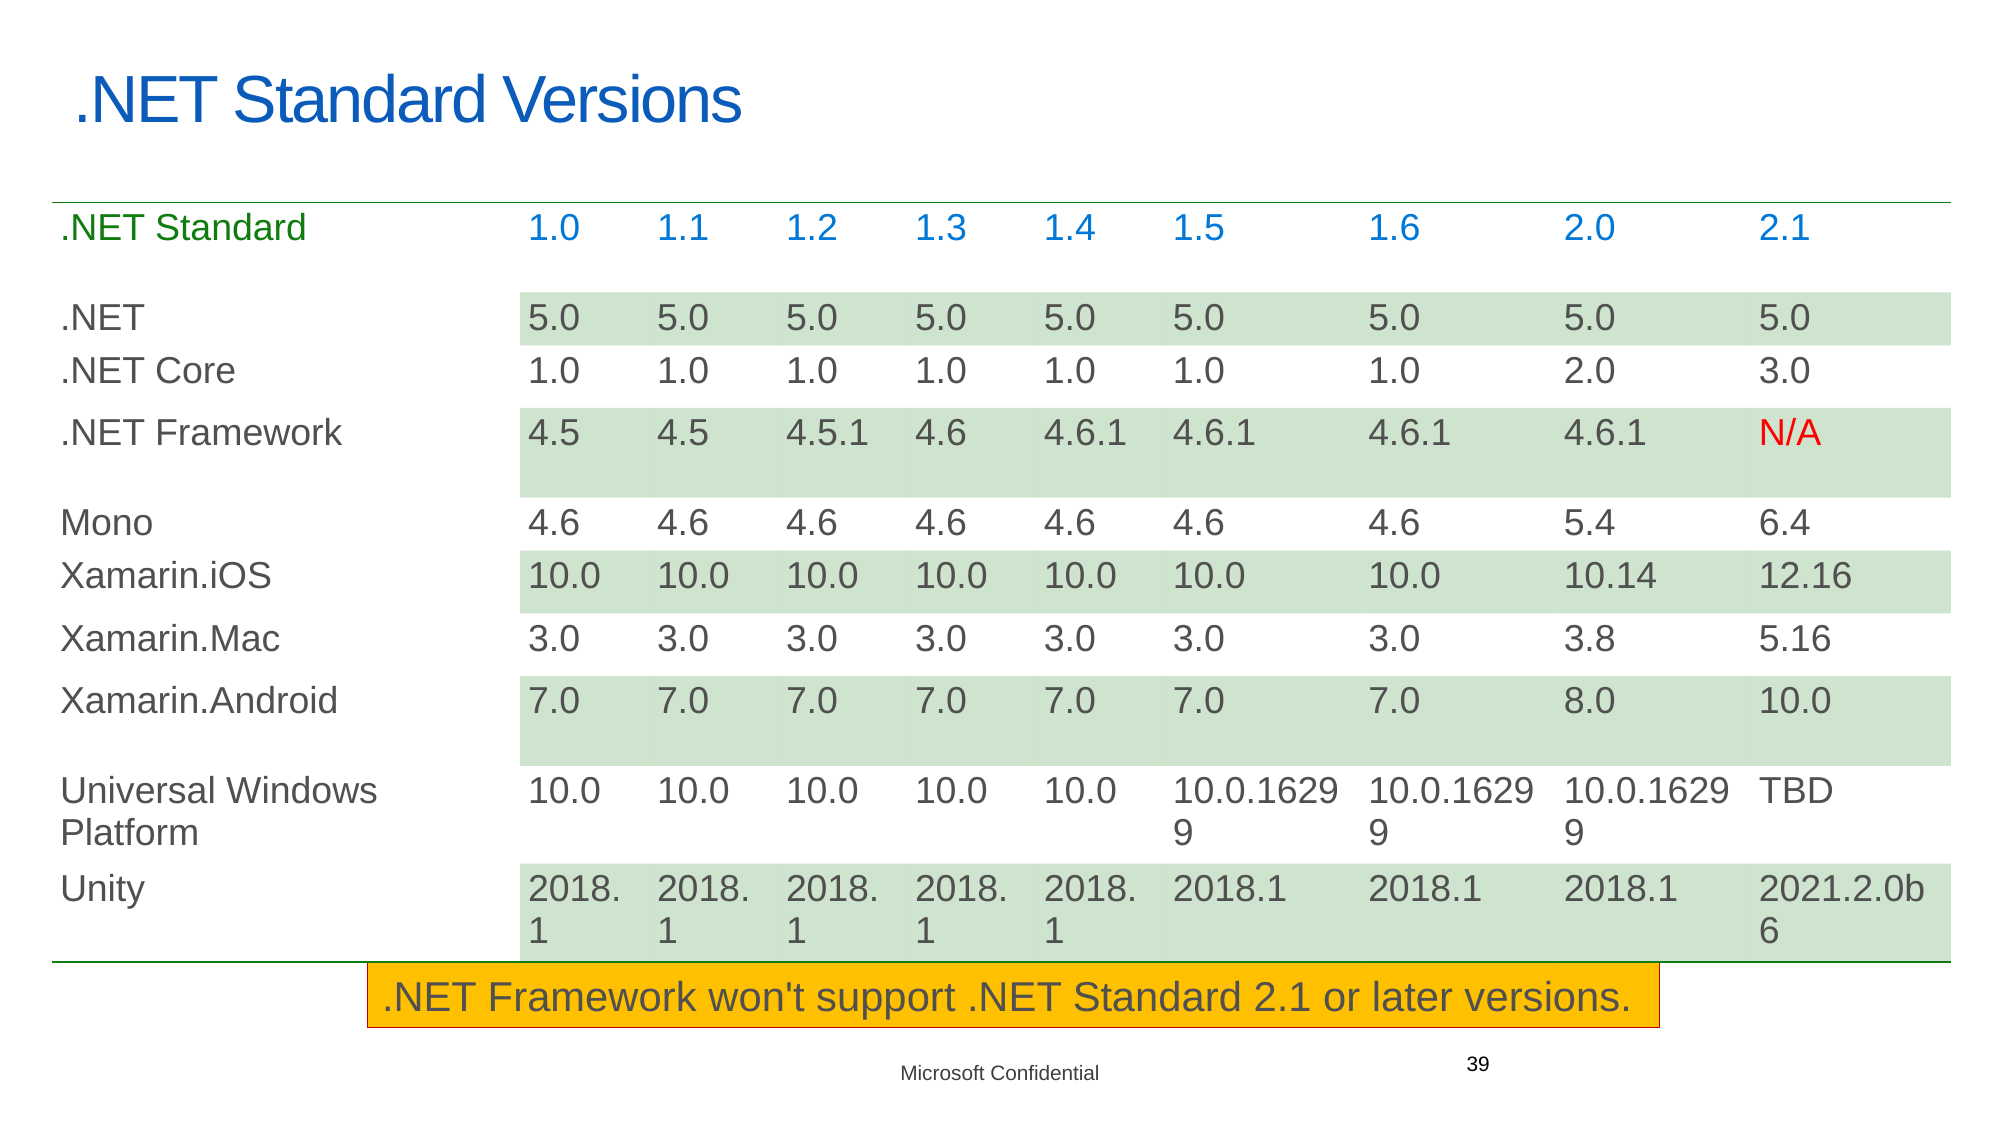

# .NET Standard Versions
| .NET Standard | 1.0 | 1.1 | 1.2 | 1.3 | 1.4 | 1.5 | 1.6 | 2.0 | 2.1 |
| --- | --- | --- | --- | --- | --- | --- | --- | --- | --- |
| .NET | 5.0 | 5.0 | 5.0 | 5.0 | 5.0 | 5.0 | 5.0 | 5.0 | 5.0 |
| .NET Core | 1.0 | 1.0 | 1.0 | 1.0 | 1.0 | 1.0 | 1.0 | 2.0 | 3.0 |
| .NET Framework | 4.5 | 4.5 | 4.5.1 | 4.6 | 4.6.1 | 4.6.1 | 4.6.1 | 4.6.1 | N/A |
| Mono | 4.6 | 4.6 | 4.6 | 4.6 | 4.6 | 4.6 | 4.6 | 5.4 | 6.4 |
| Xamarin.iOS | 10.0 | 10.0 | 10.0 | 10.0 | 10.0 | 10.0 | 10.0 | 10.14 | 12.16 |
| Xamarin.Mac | 3.0 | 3.0 | 3.0 | 3.0 | 3.0 | 3.0 | 3.0 | 3.8 | 5.16 |
| Xamarin.Android | 7.0 | 7.0 | 7.0 | 7.0 | 7.0 | 7.0 | 7.0 | 8.0 | 10.0 |
| Universal Windows Platform | 10.0 | 10.0 | 10.0 | 10.0 | 10.0 | 10.0.16299 | 10.0.16299 | 10.0.16299 | TBD |
| Unity | 2018.1 | 2018.1 | 2018.1 | 2018.1 | 2018.1 | 2018.1 | 2018.1 | 2018.1 | 2021.2.0b6 |
.NET Framework won't support .NET Standard 2.1 or later versions.
39